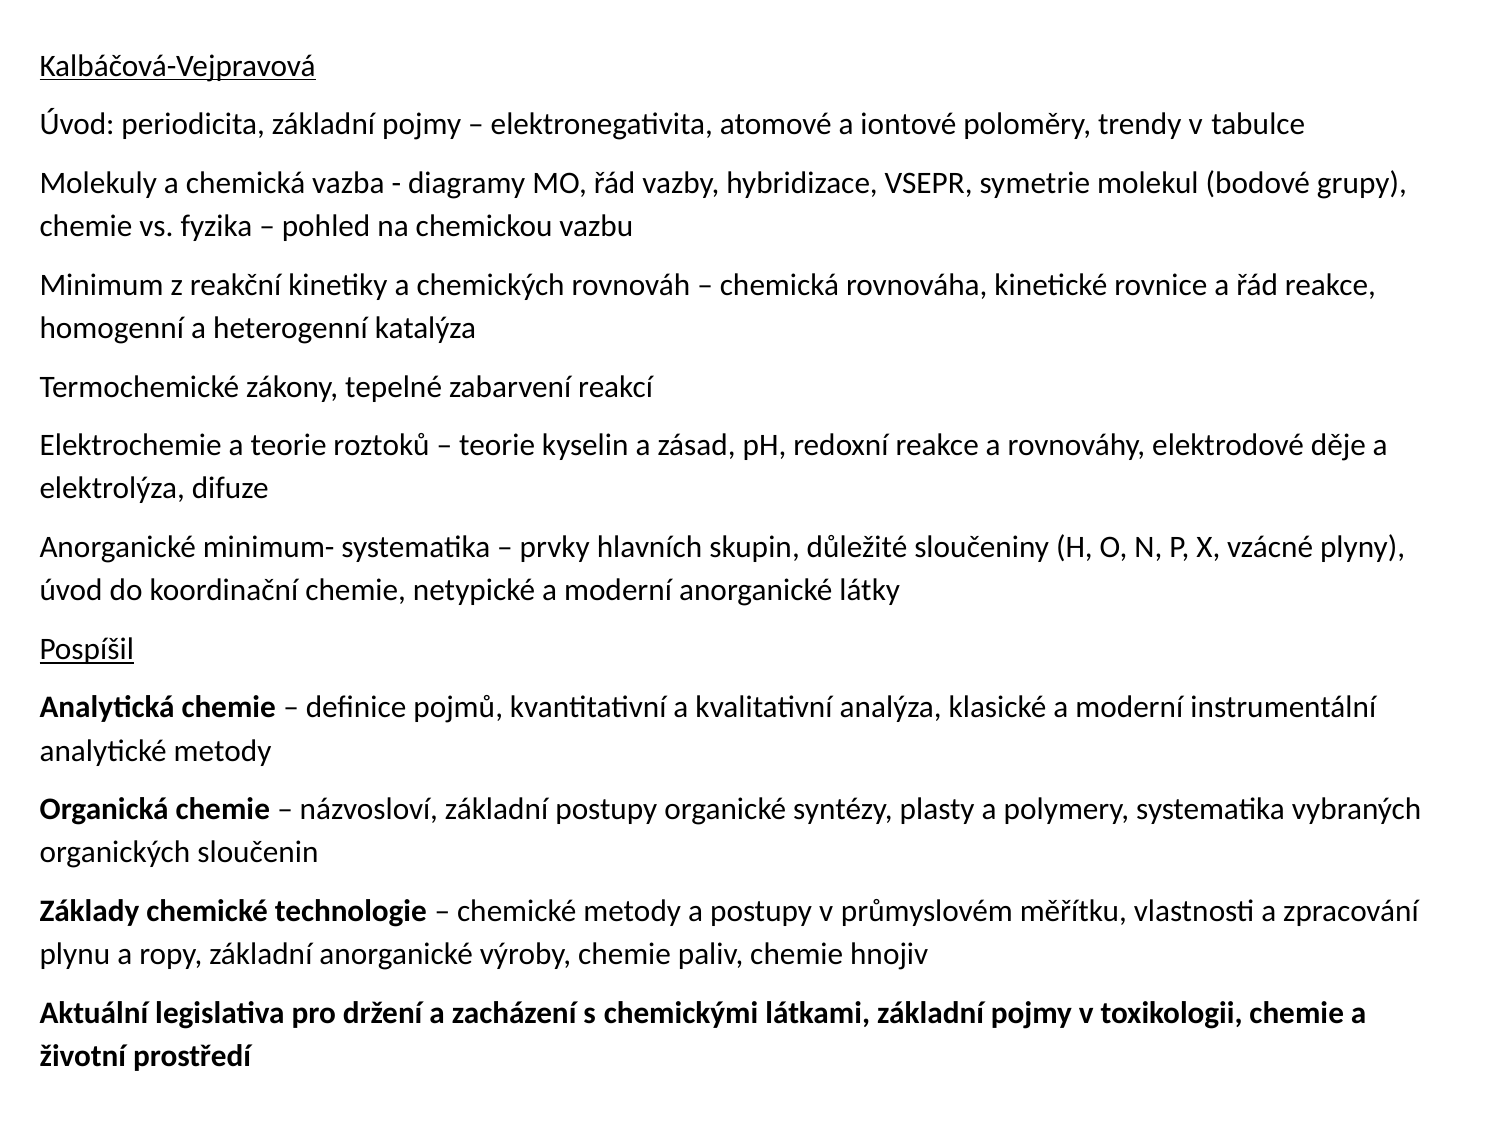

Kalbáčová-Vejpravová
Úvod: periodicita, základní pojmy – elektronegativita, atomové a iontové poloměry, trendy v tabulce
Molekuly a chemická vazba - diagramy MO, řád vazby, hybridizace, VSEPR, symetrie molekul (bodové grupy), chemie vs. fyzika – pohled na chemickou vazbu
Minimum z reakční kinetiky a chemických rovnováh – chemická rovnováha, kinetické rovnice a řád reakce, homogenní a heterogenní katalýza
Termochemické zákony, tepelné zabarvení reakcí
Elektrochemie a teorie roztoků – teorie kyselin a zásad, pH, redoxní reakce a rovnováhy, elektrodové děje a elektrolýza, difuze
Anorganické minimum- systematika – prvky hlavních skupin, důležité sloučeniny (H, O, N, P, X, vzácné plyny), úvod do koordinační chemie, netypické a moderní anorganické látky
Pospíšil
Analytická chemie – definice pojmů, kvantitativní a kvalitativní analýza, klasické a moderní instrumentální analytické metody
Organická chemie – názvosloví, základní postupy organické syntézy, plasty a polymery, systematika vybraných organických sloučenin
Základy chemické technologie – chemické metody a postupy v průmyslovém měřítku, vlastnosti a zpracování plynu a ropy, základní anorganické výroby, chemie paliv, chemie hnojiv
Aktuální legislativa pro držení a zacházení s chemickými látkami, základní pojmy v toxikologii, chemie a životní prostředí